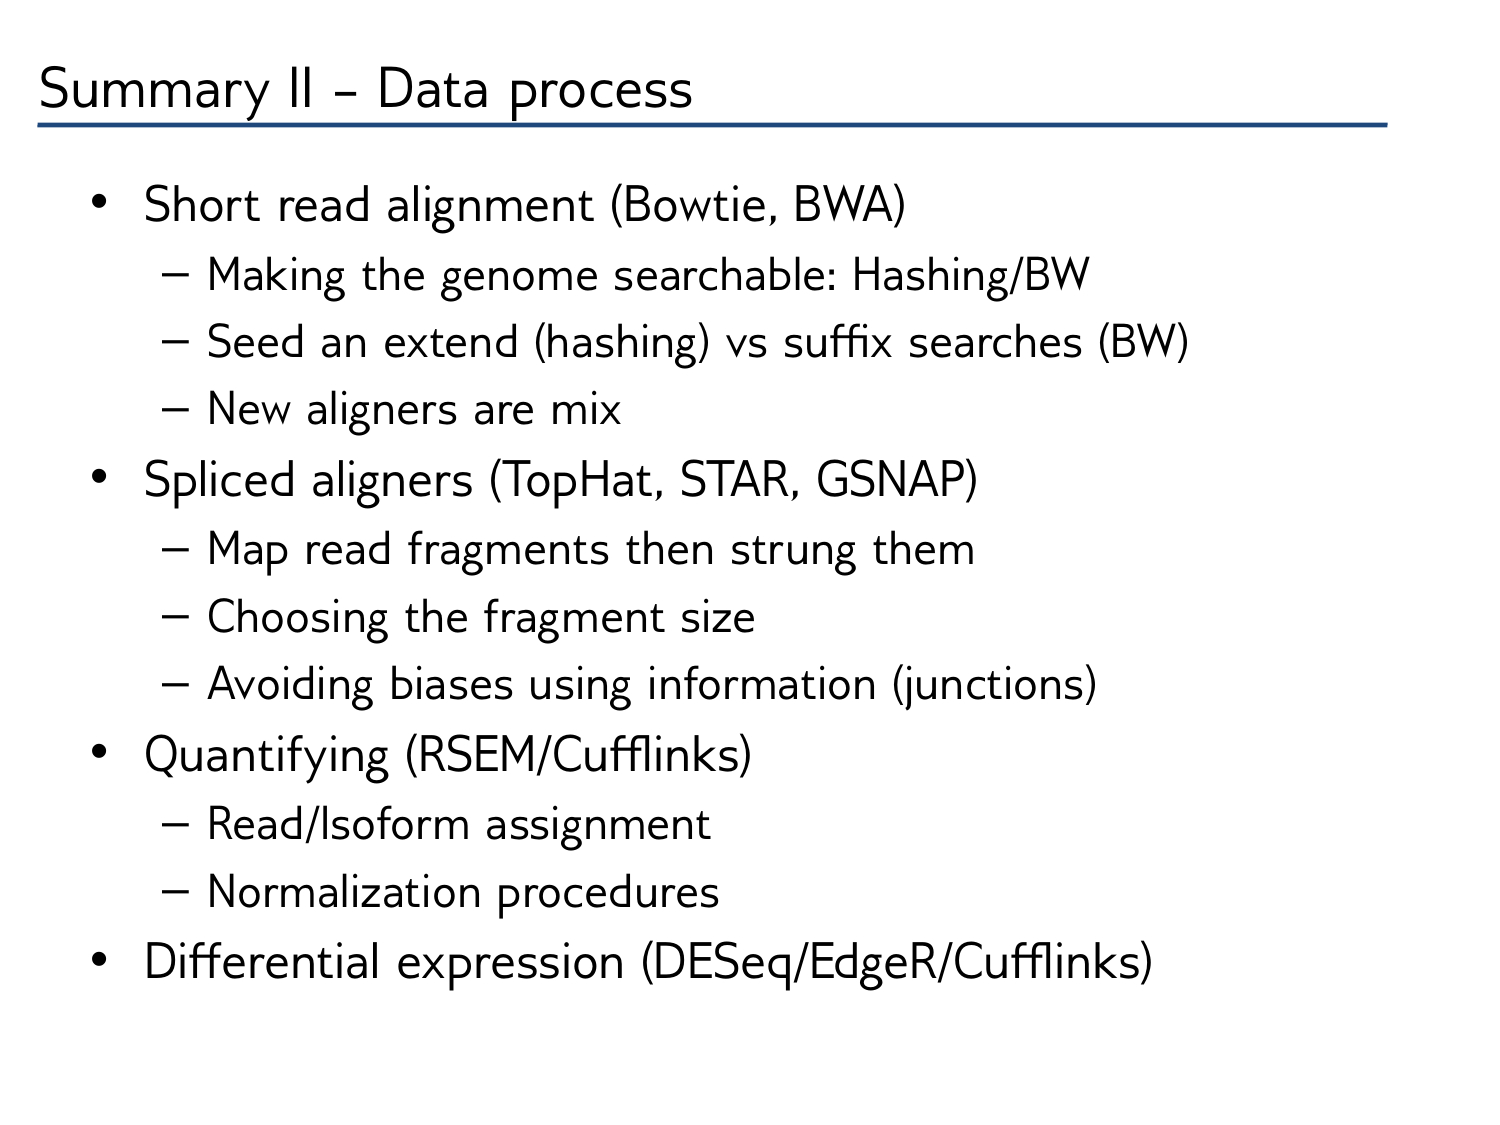

# Summary II – Data process
Short read alignment (Bowtie, BWA)
Making the genome searchable: Hashing/BW
Seed an extend (hashing) vs suffix searches (BW)
New aligners are mix
Spliced aligners (TopHat, STAR, GSNAP)
Map read fragments then strung them
Choosing the fragment size
Avoiding biases using information (junctions)
Quantifying (RSEM/Cufflinks)
Read/Isoform assignment
Normalization procedures
Differential expression (DESeq/EdgeR/Cufflinks)